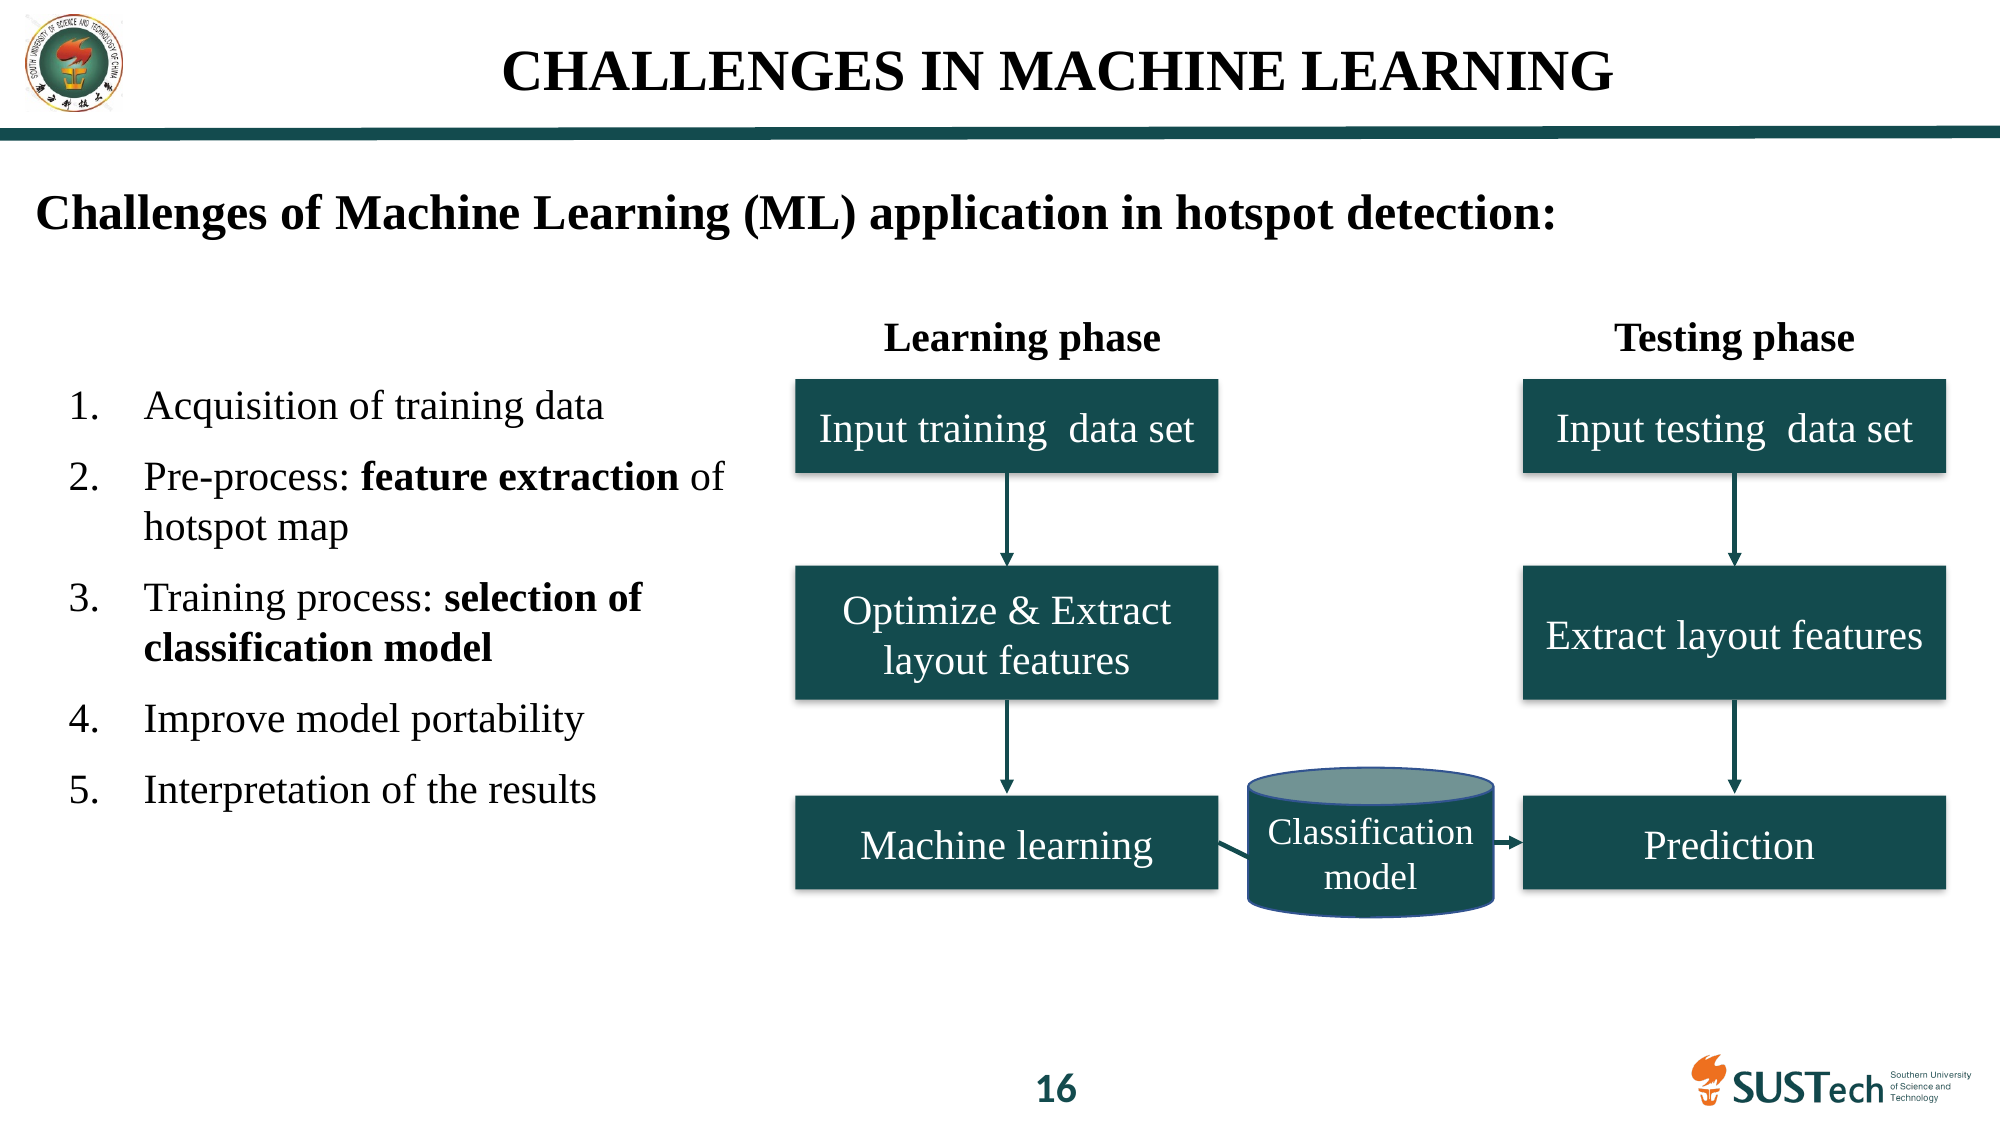

CHALLENGES IN MACHINE LEARNING
Challenges of Machine Learning (ML) application in hotspot detection:
Learning phase
Testing phase
Acquisition of training data
Pre-process: feature extraction of  hotspot map
Training process: selection of classification model
Improve model portability
Interpretation of the results
Input training  data set
Optimize & Extract layout features
Machine learning
Input testing  data set
Extract layout features
Prediction
Classification model
16